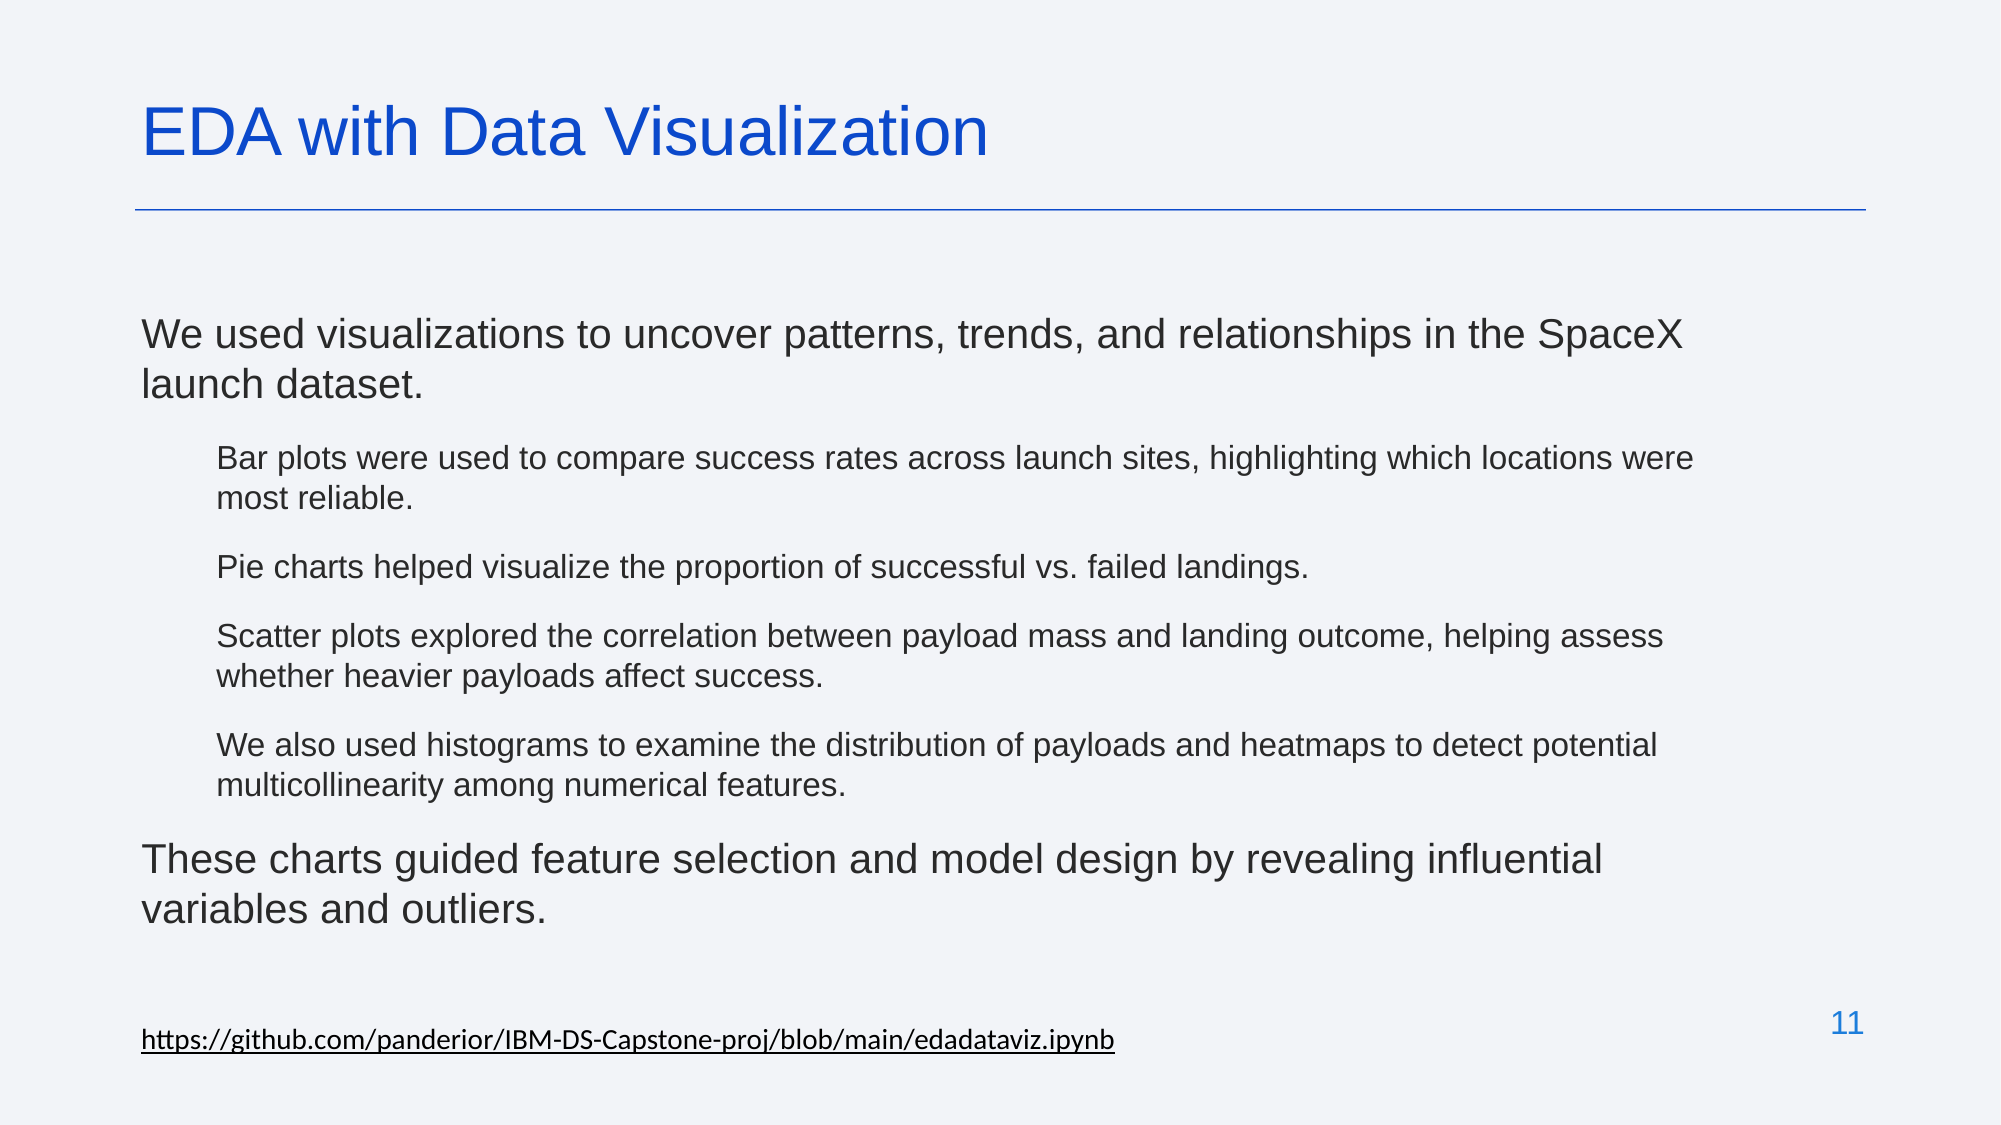

EDA with Data Visualization
We used visualizations to uncover patterns, trends, and relationships in the SpaceX launch dataset.
Bar plots were used to compare success rates across launch sites, highlighting which locations were most reliable.
Pie charts helped visualize the proportion of successful vs. failed landings.
Scatter plots explored the correlation between payload mass and landing outcome, helping assess whether heavier payloads affect success.
We also used histograms to examine the distribution of payloads and heatmaps to detect potential multicollinearity among numerical features.
These charts guided feature selection and model design by revealing influential variables and outliers.
11
https://github.com/panderior/IBM-DS-Capstone-proj/blob/main/edadataviz.ipynb